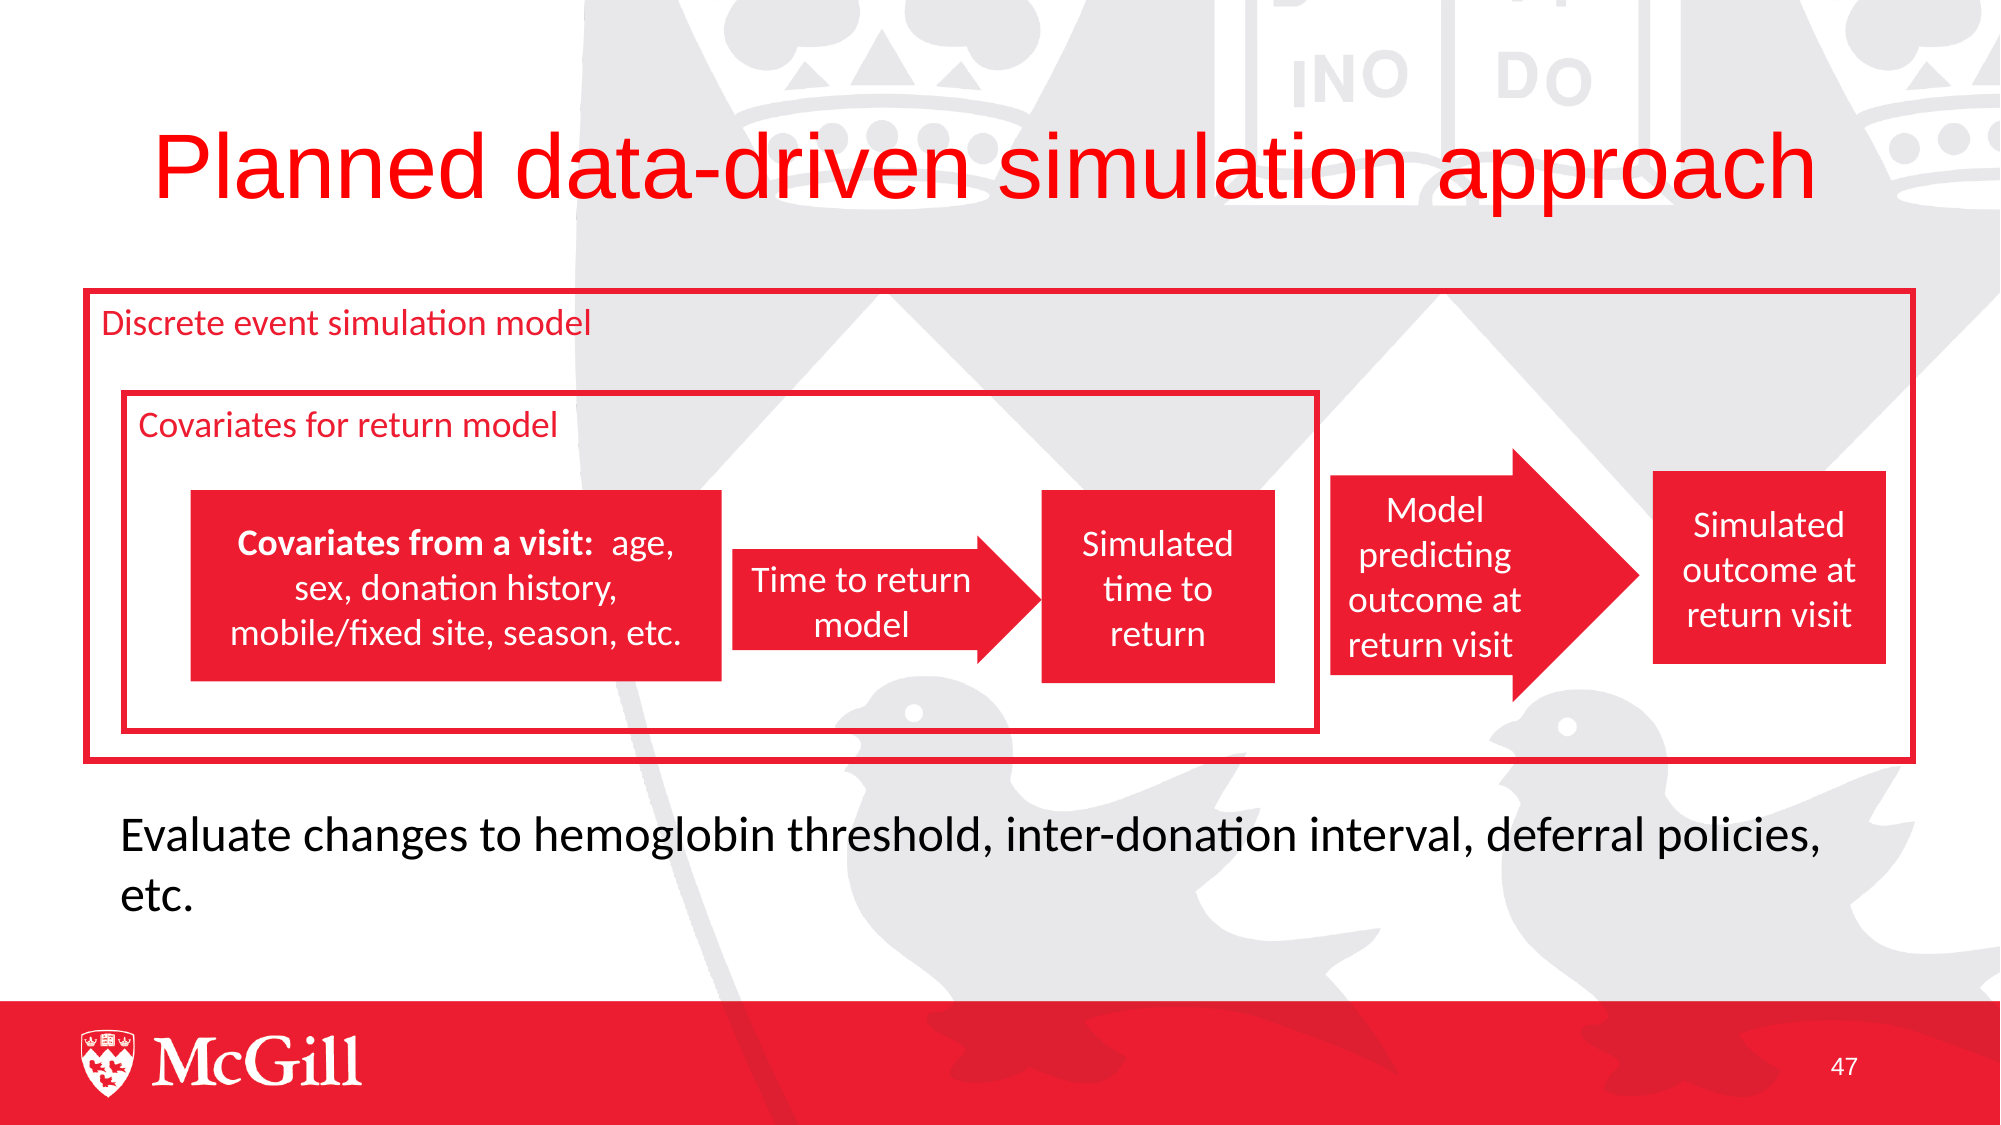

# Planned data-driven simulation approach
Discrete event simulation model
Covariates for return model
Model predicting outcome at return visit
Simulated outcome at return visit
Covariates from a visit:  age, sex, donation history, mobile/fixed site, season, etc.
Simulated time to return
Time to return model
Evaluate changes to hemoglobin threshold, inter-donation interval, deferral policies, etc.
47